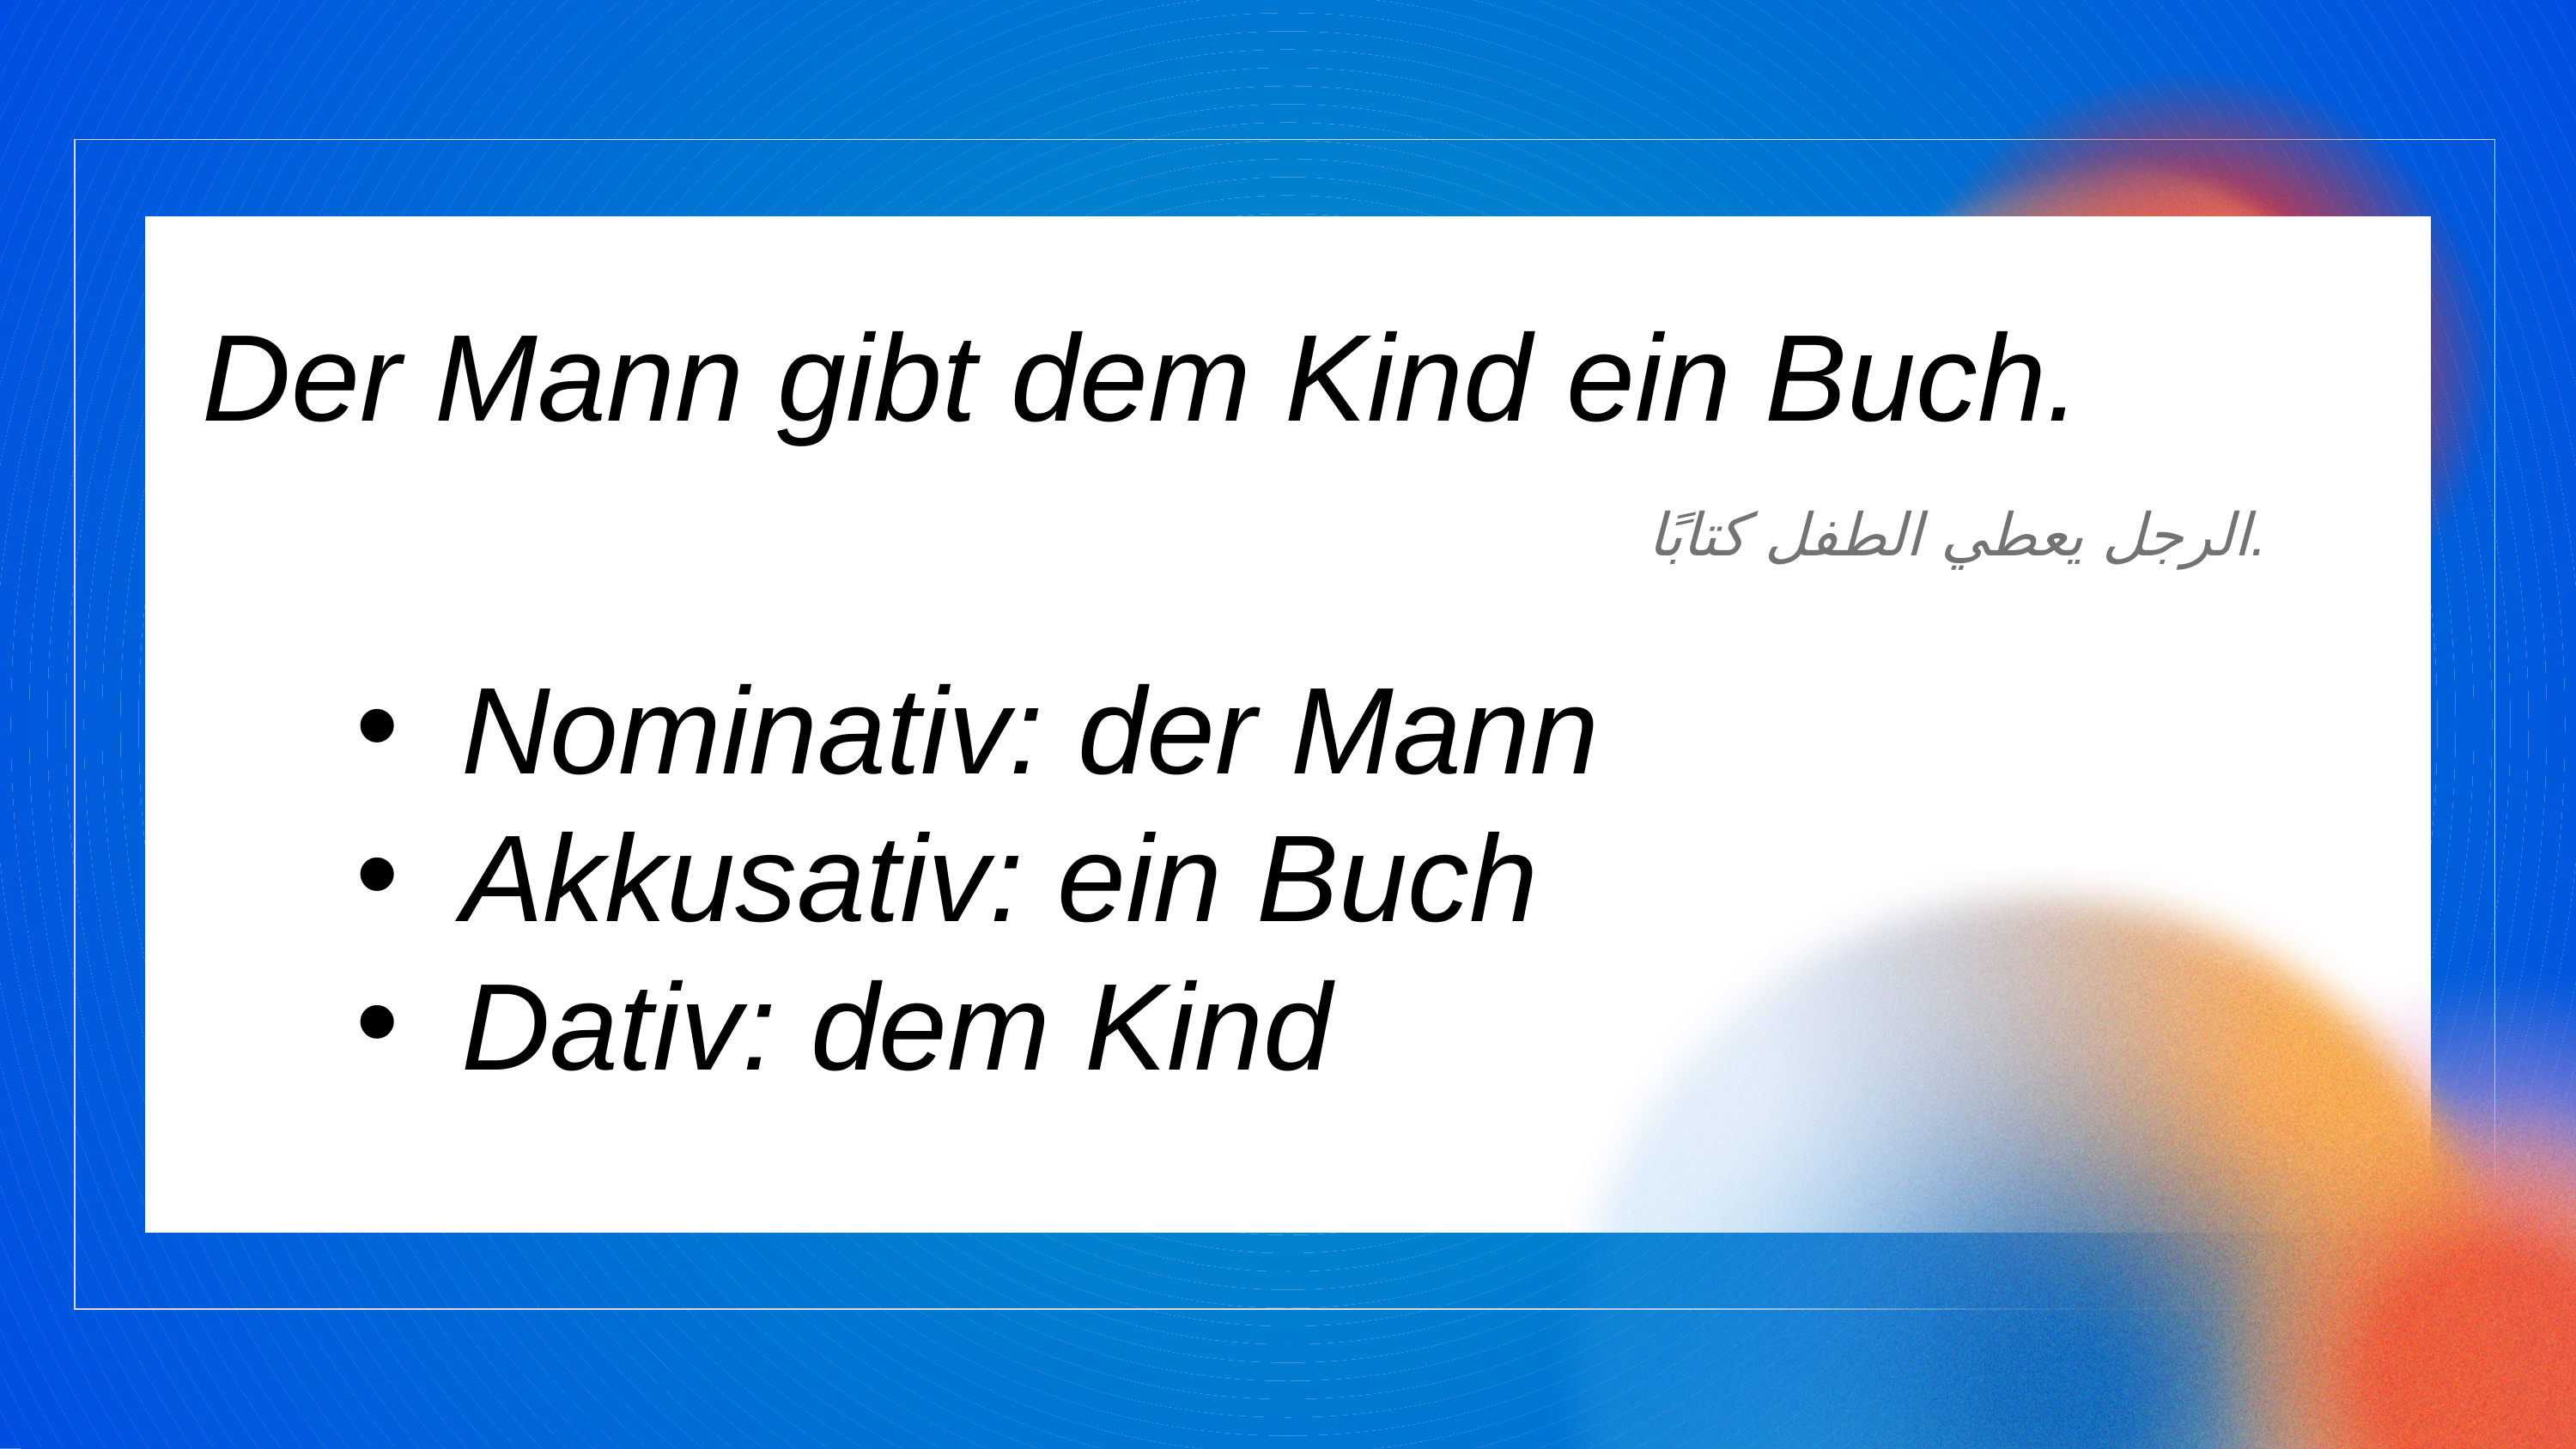

Der Mann gibt dem Kind ein Buch.
الرجل يعطي الطفل كتابًا.
Nominativ: der Mann
Akkusativ: ein Buch
Dativ: dem Kind